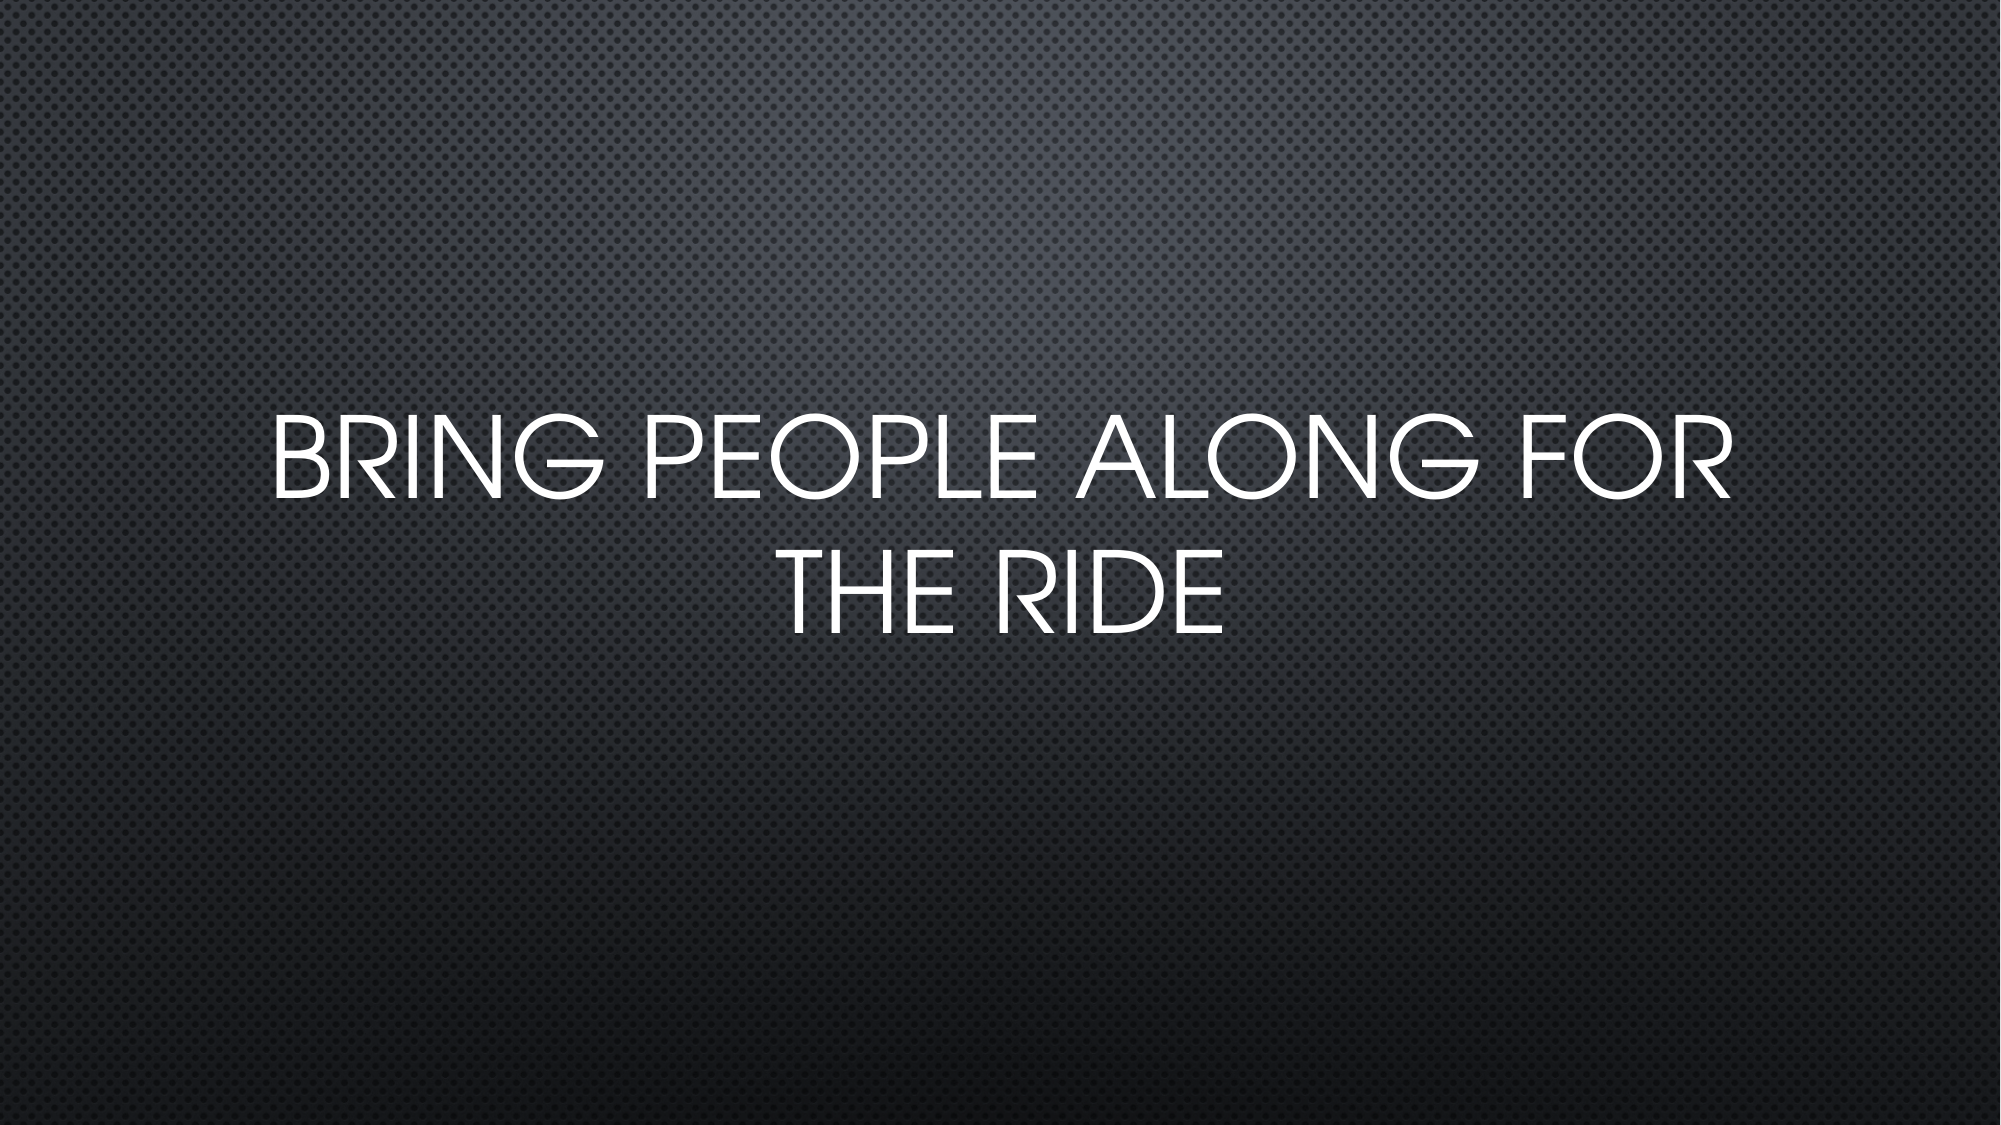

# Bring people along for the ride